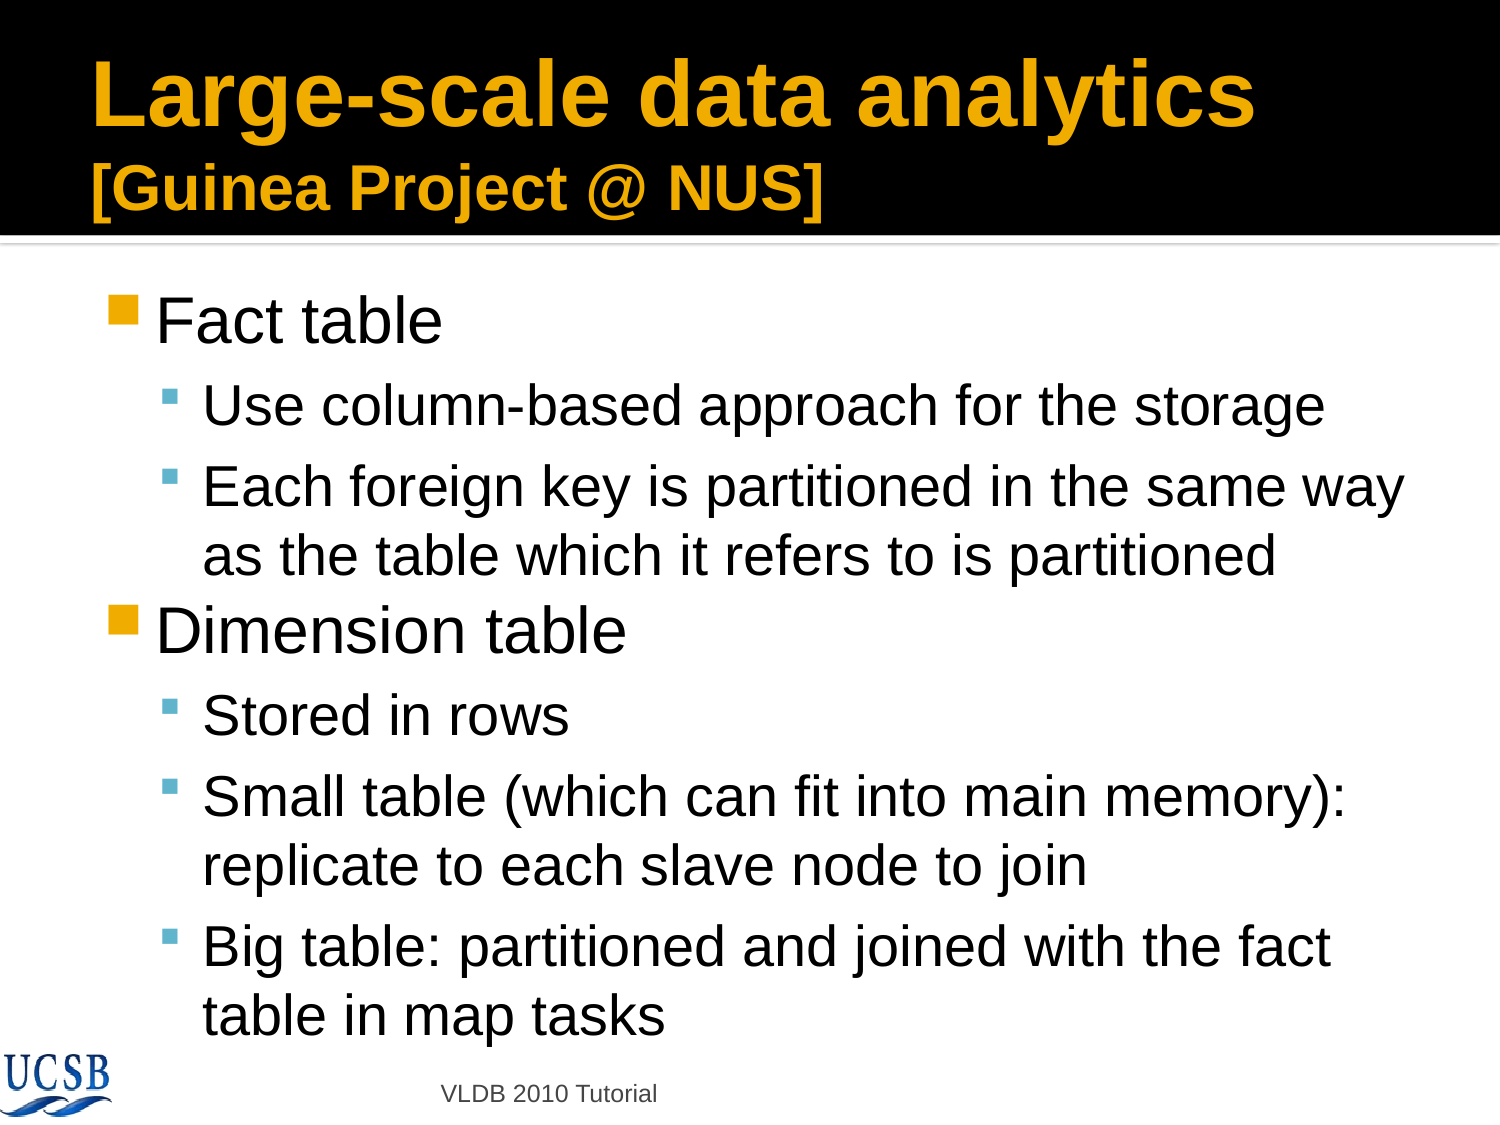

# Large-scale data analytics [Guinea Project @ NUS]
Fact table
Use column-based approach for the storage
Each foreign key is partitioned in the same way as the table which it refers to is partitioned
Dimension table
Stored in rows
Small table (which can fit into main memory): replicate to each slave node to join
Big table: partitioned and joined with the fact table in map tasks
VLDB 2010 Tutorial